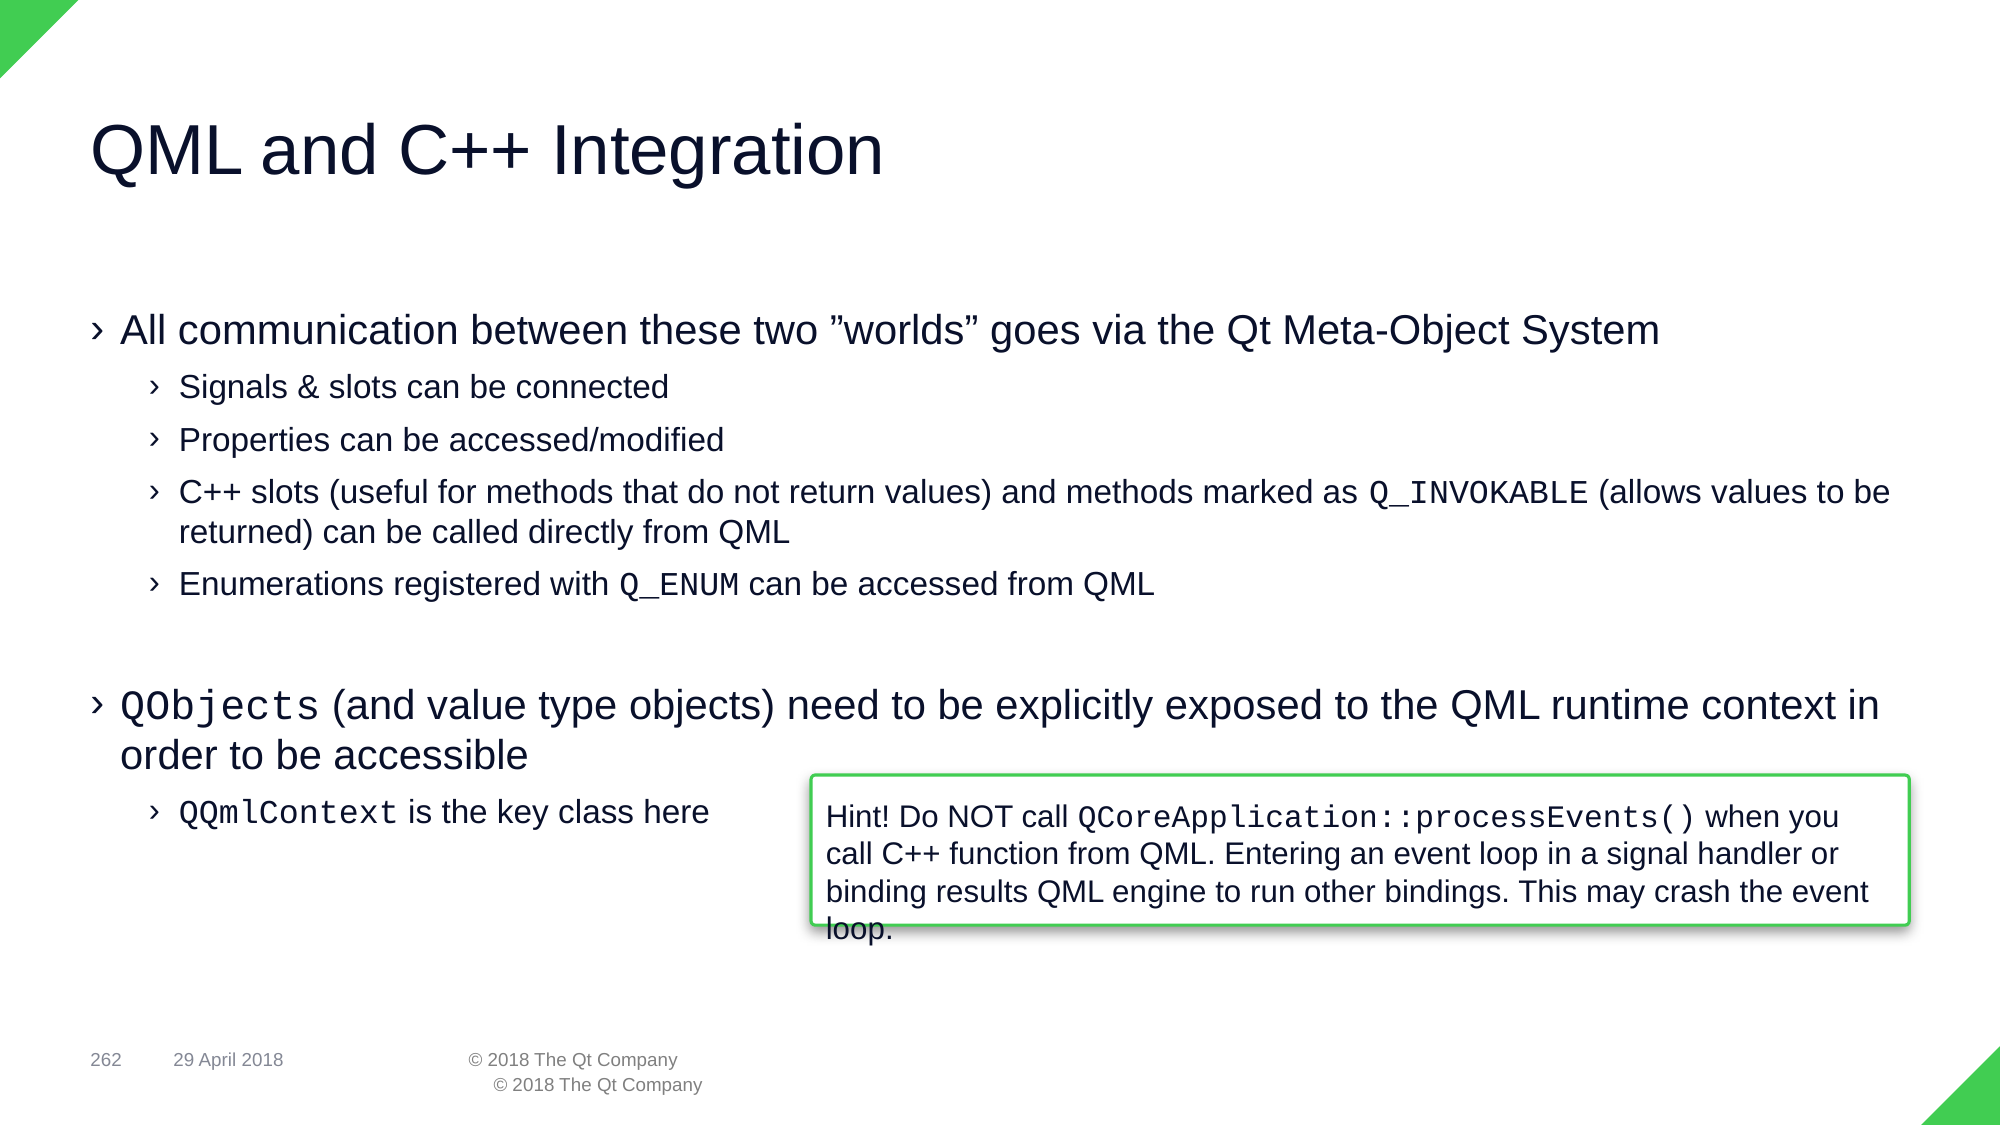

# QML and C++ Integration
All communication between these two ”worlds” goes via the Qt Meta-Object System
Signals & slots can be connected
Properties can be accessed/modified
C++ slots (useful for methods that do not return values) and methods marked as Q_INVOKABLE (allows values to be returned) can be called directly from QML
Enumerations registered with Q_ENUM can be accessed from QML

QObjects (and value type objects) need to be explicitly exposed to the QML runtime context in order to be accessible
QQmlContext is the key class here

Hint! Do NOT call QCoreApplication::processEvents() when you call C++ function from QML. Entering an event loop in a signal handler or binding results QML engine to run other bindings. This may crash the event loop.
262
© 2018 The Qt Company
29 April 2018
© 2018 The Qt Company